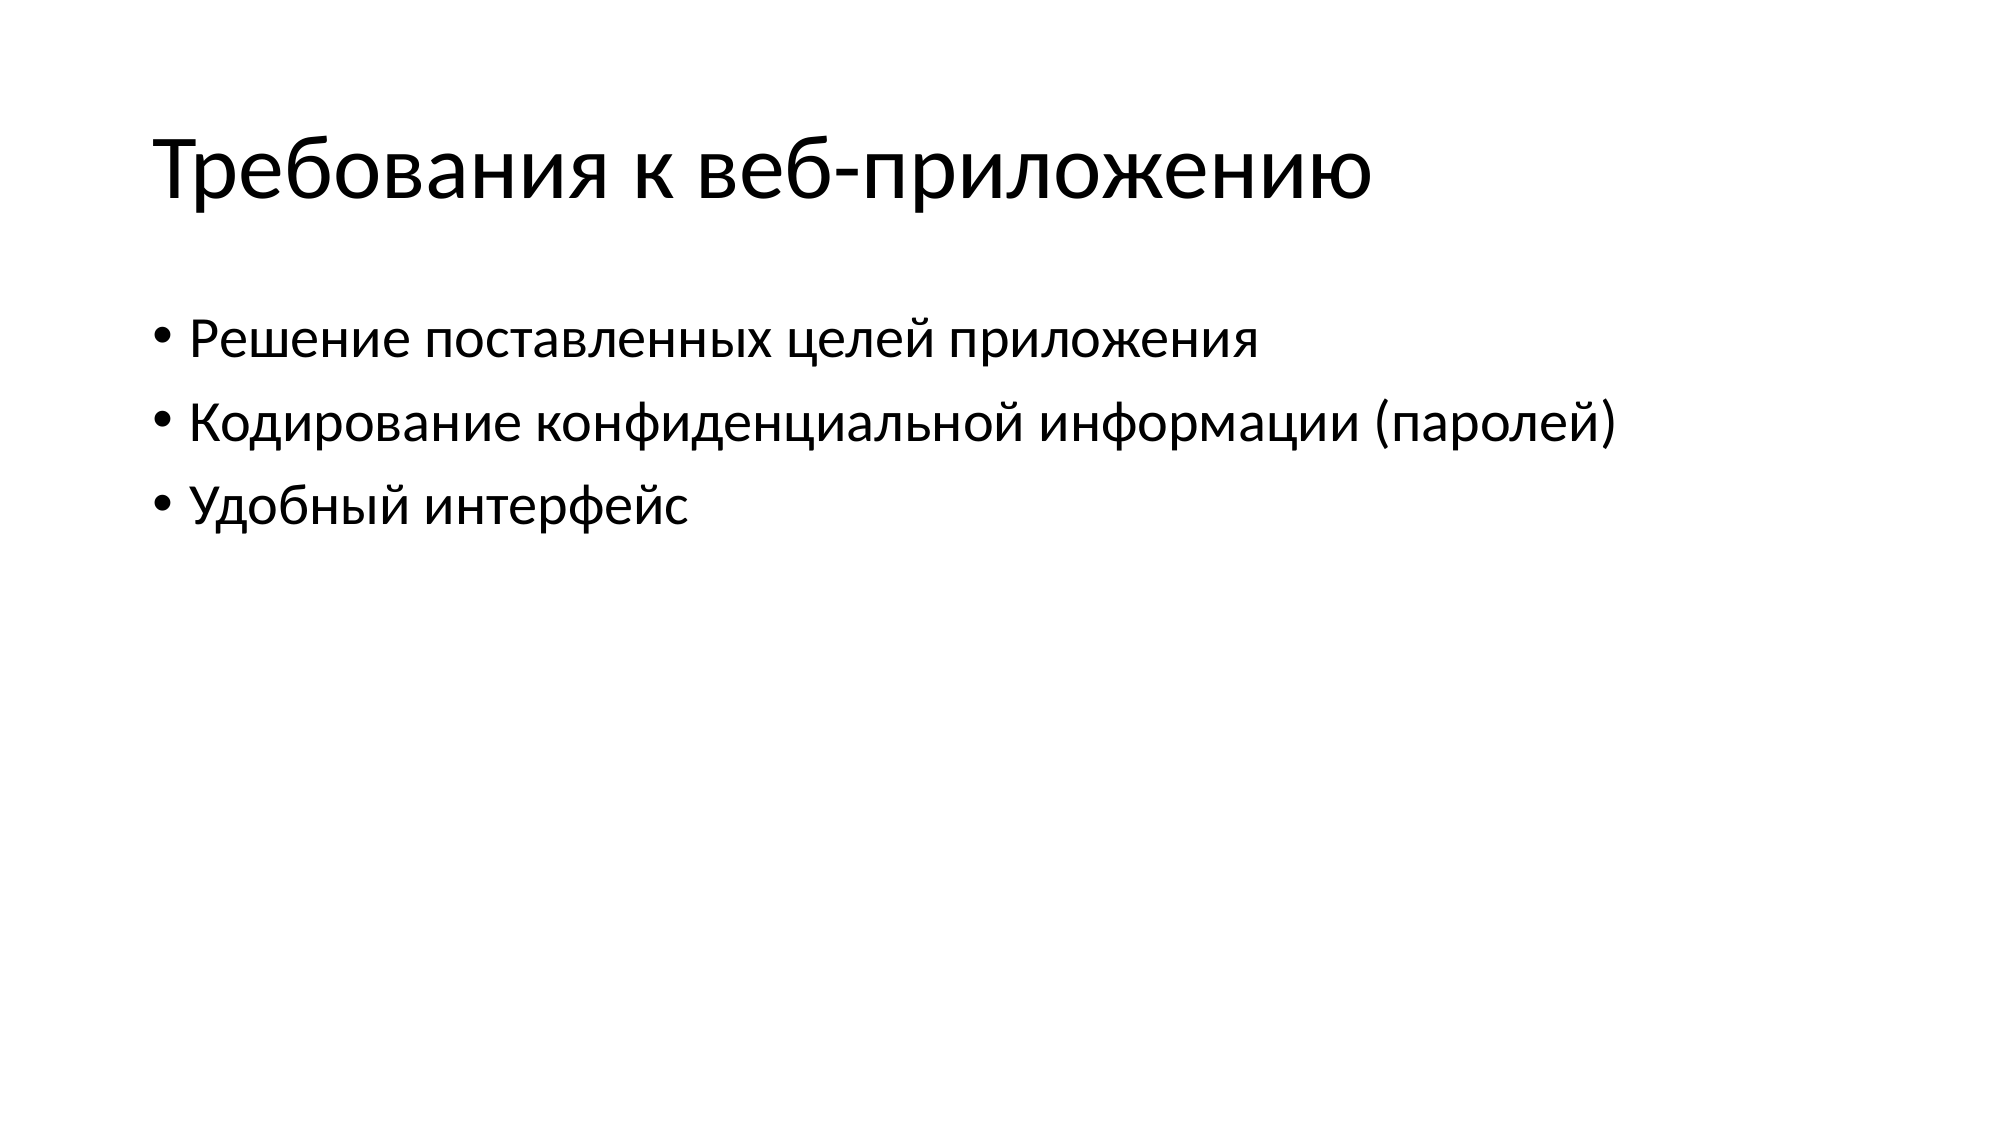

# Требования к веб-приложению
Решение поставленных целей приложения
Кодирование конфиденциальной информации (паролей)
Удобный интерфейс